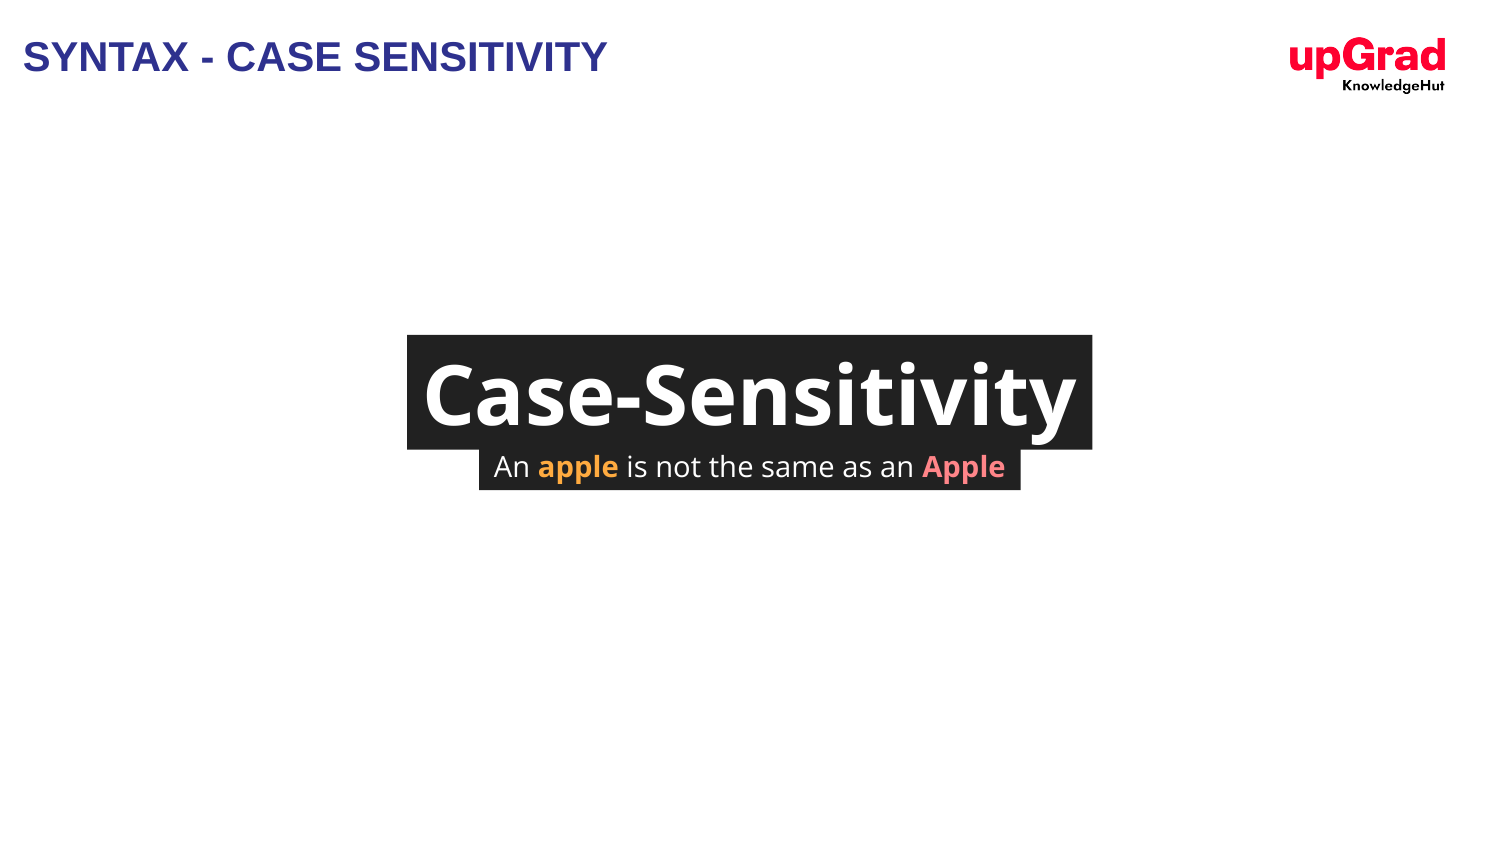

# SYNTAX - CASE SENSITIVITY
Case-Sensitivity
An apple is not the same as an Apple